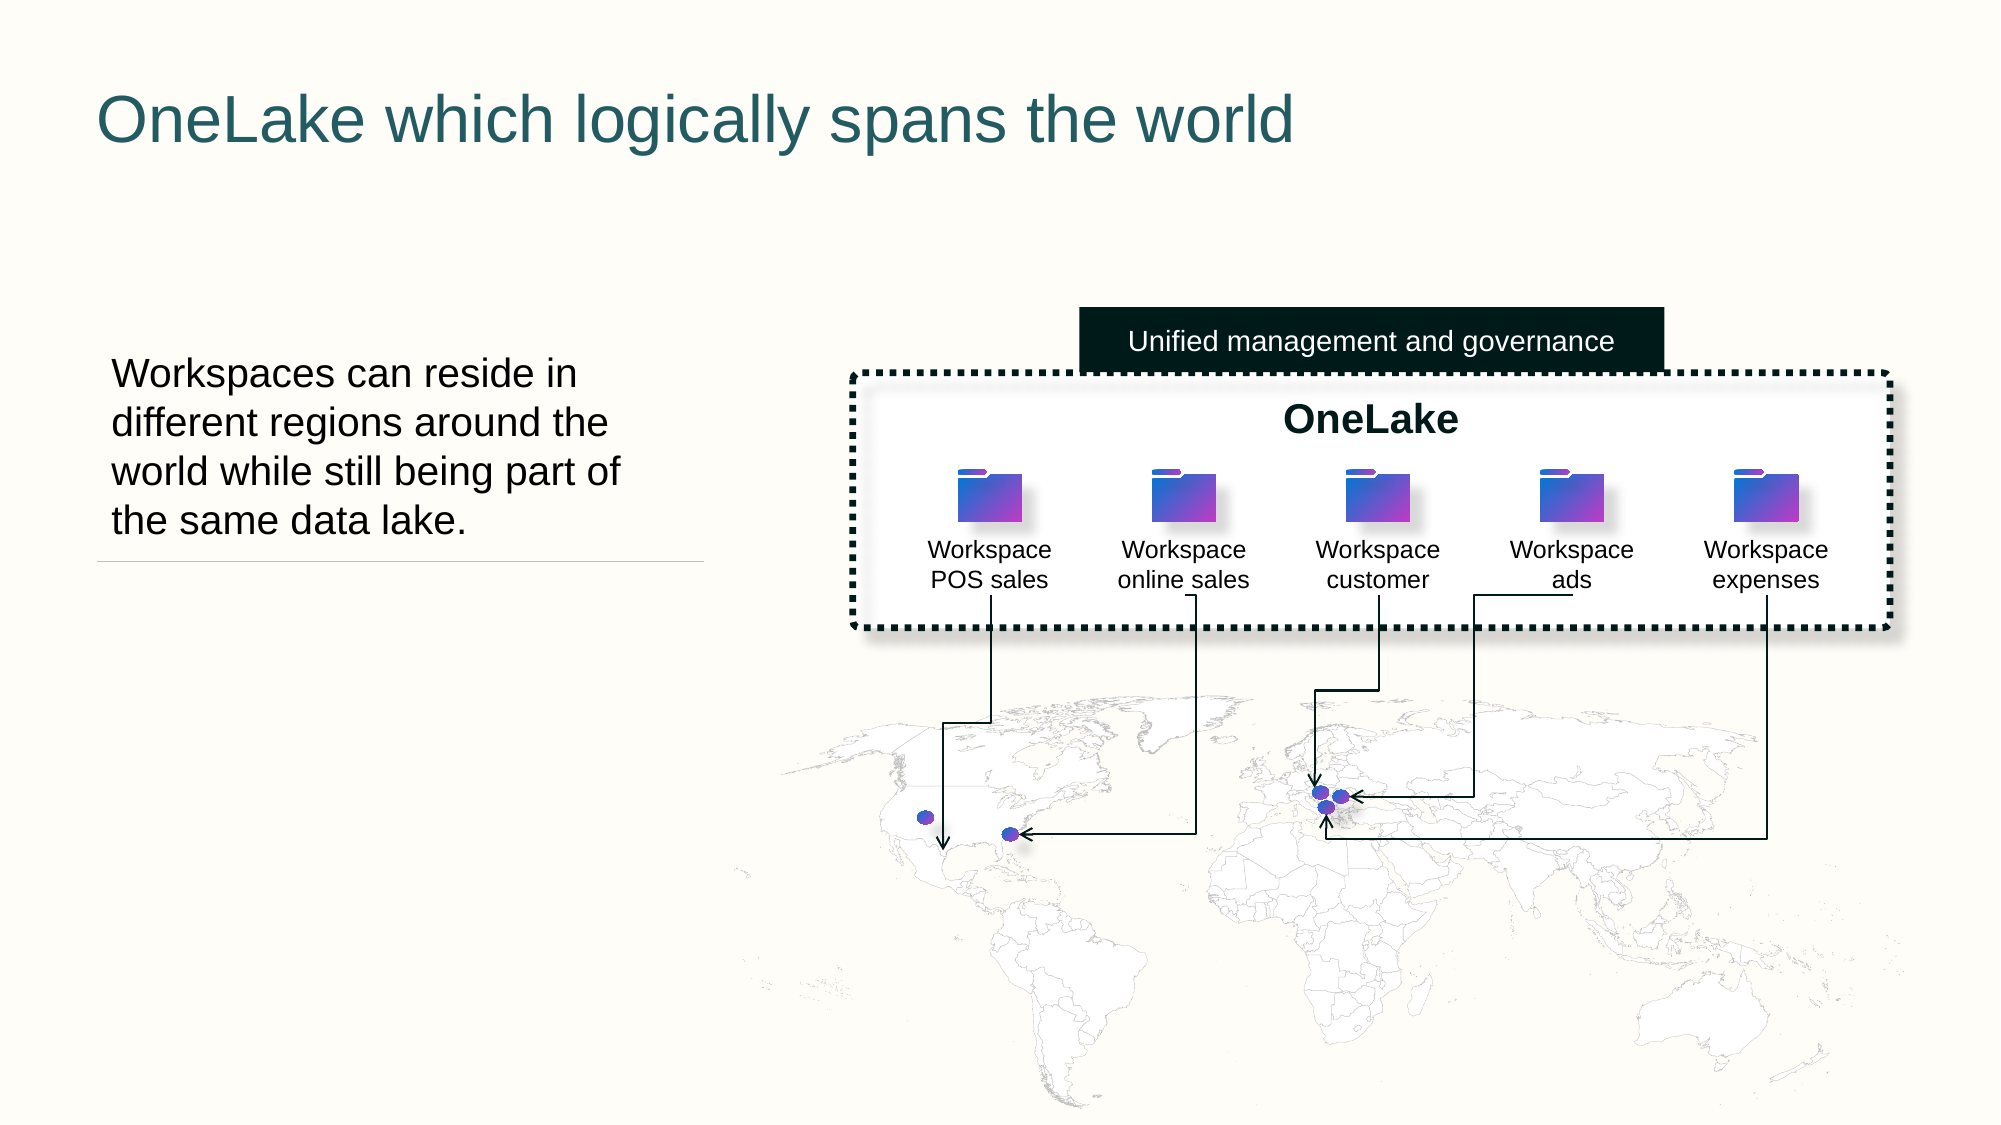

# OneLake which logically spans the world
Unified management and governance
Workspaces can reside in different regions around the world while still being part of
the same data lake.

OneLake

Workspace
POS sales
Workspace online sales
Workspace
customer
Workspace
ads
Workspace
expenses